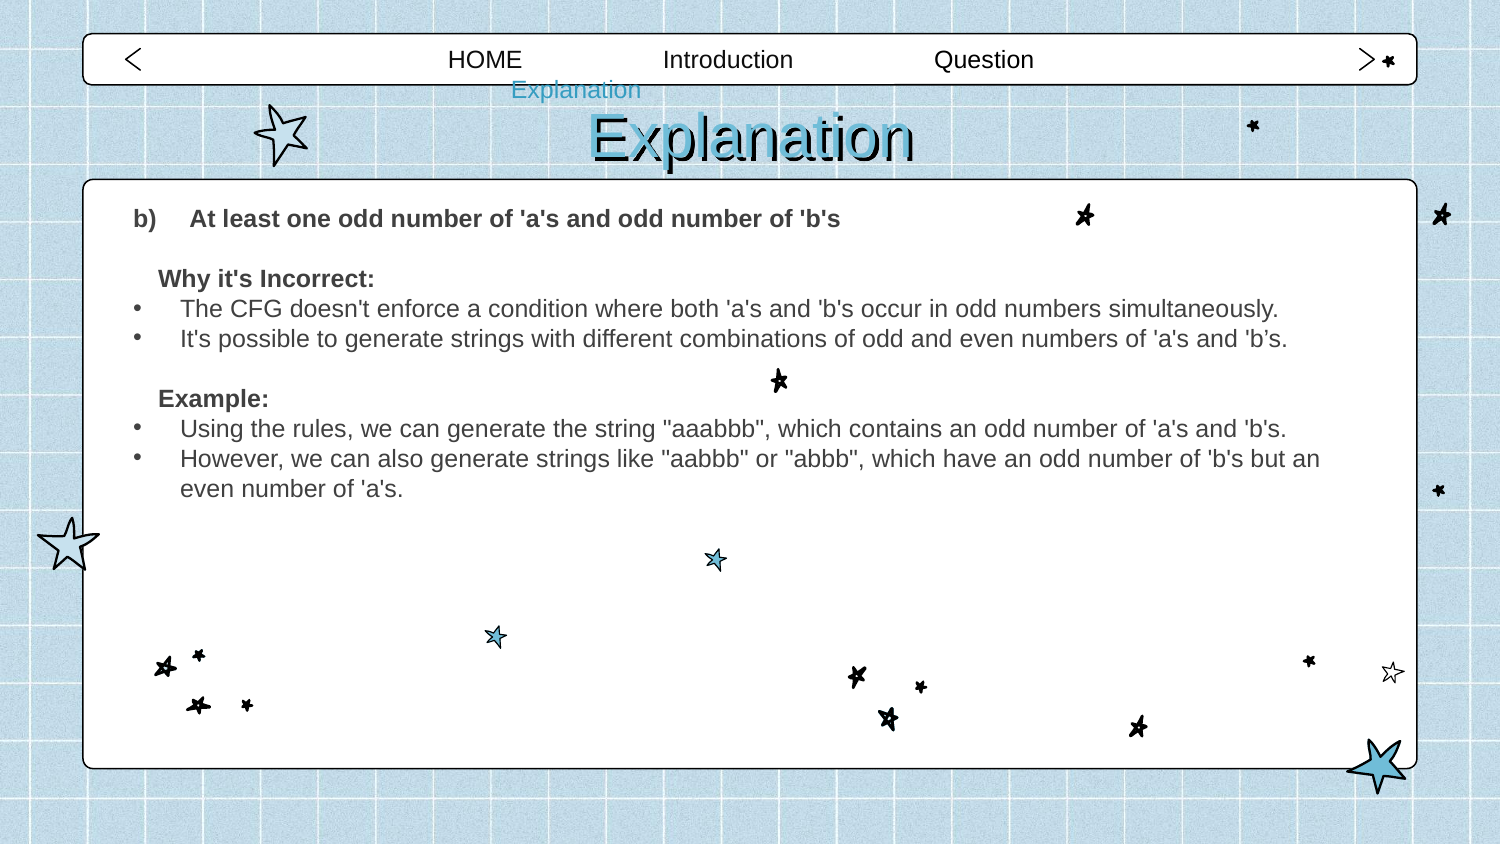

HOME                    Introduction                    Question                    Explanation

# Explanation

At least one odd number of 'a's and odd number of 'b's

Why it's Incorrect:
The CFG doesn't enforce a condition where both 'a's and 'b's occur in odd numbers simultaneously.
It's possible to generate strings with different combinations of odd and even numbers of 'a's and 'b’s.

Example:
Using the rules, we can generate the string "aaabbb", which contains an odd number of 'a's and 'b's.
However, we can also generate strings like "aabbb" or "abbb", which have an odd number of 'b's but an even number of 'a's.